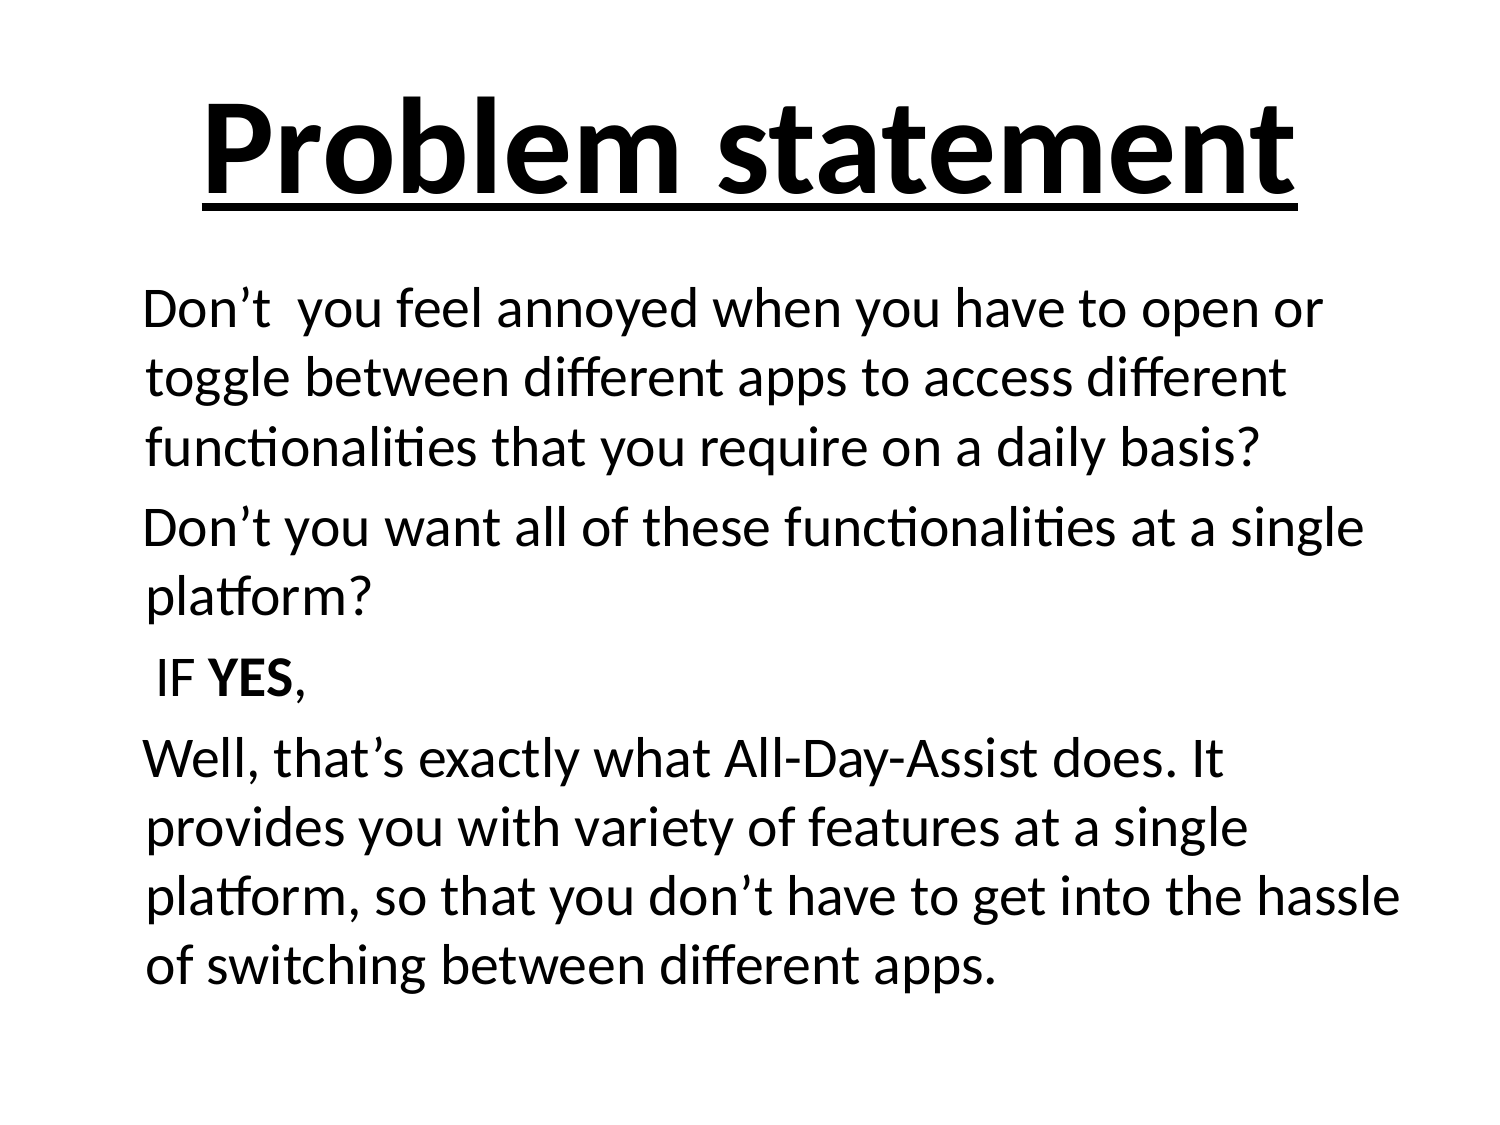

# Problem statement
    Don’t  you feel annoyed when you have to open or toggle between different apps to access different functionalities that you require on a daily basis?
    Don’t you want all of these functionalities at a single platform?
     IF YES,
    Well, that’s exactly what All-Day-Assist does. It provides you with variety of features at a single platform, so that you don’t have to get into the hassle of switching between different apps.